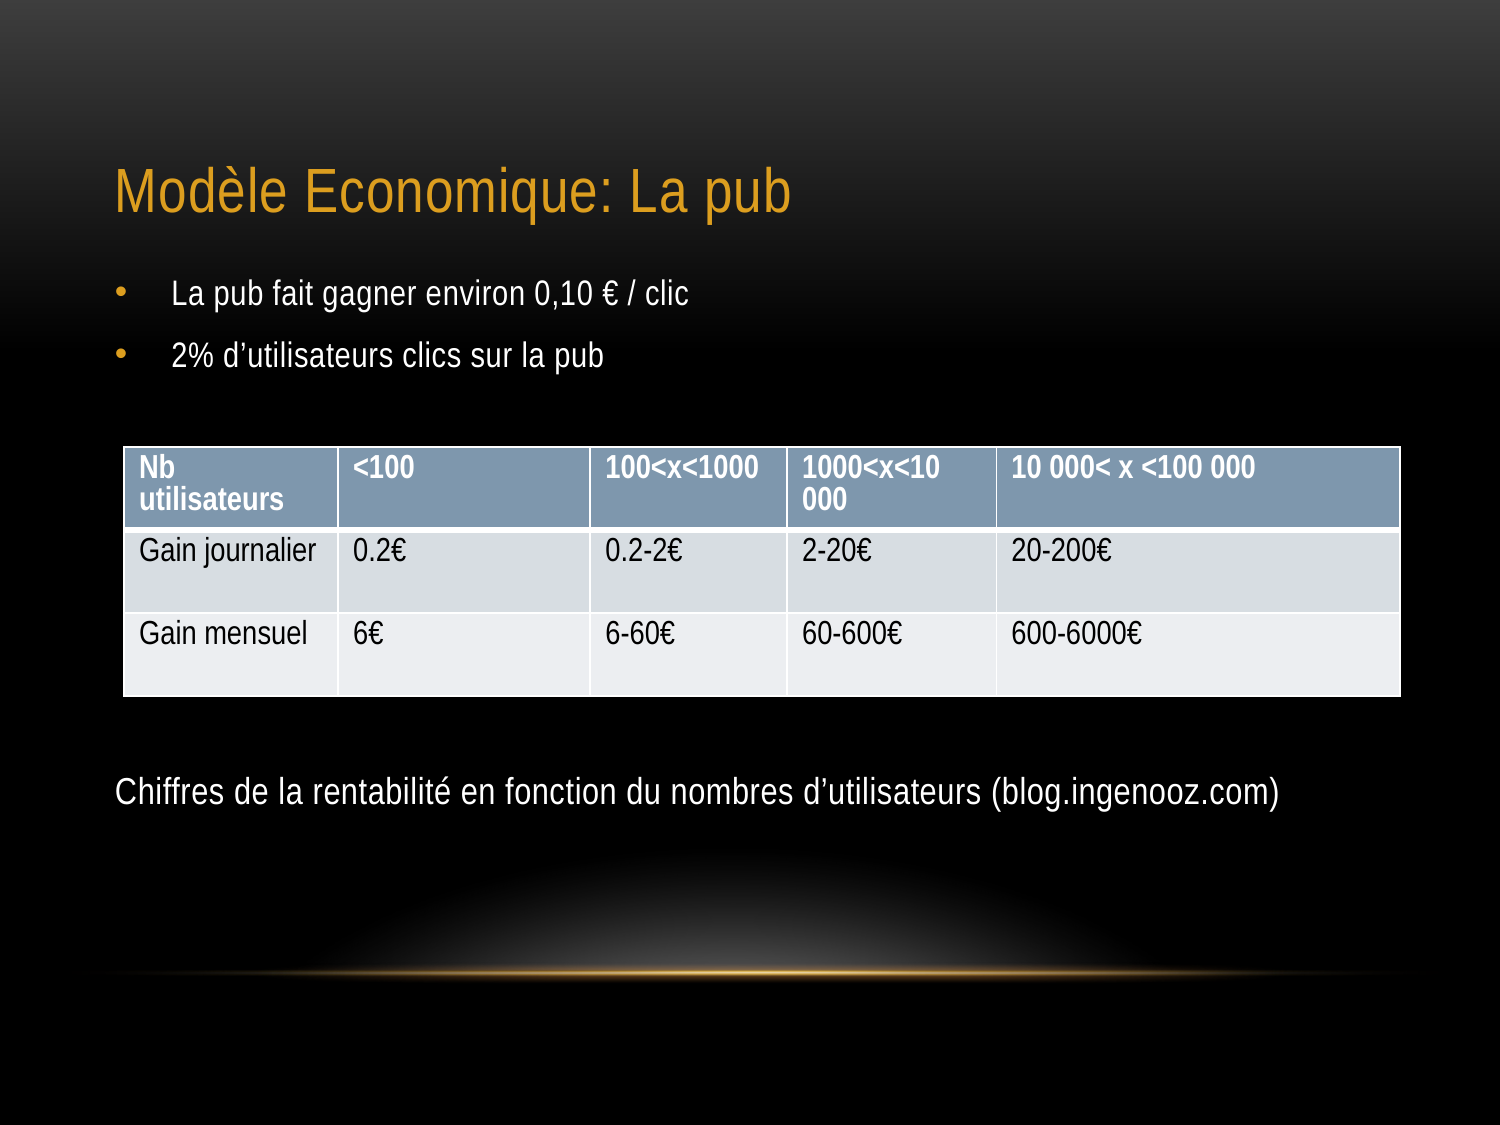

# Modèle Economique: La pub
La pub fait gagner environ 0,10 € / clic
2% d’utilisateurs clics sur la pub

Chiffres de la rentabilité en fonction du nombres d’utilisateurs (blog.ingenooz.com)

| Nb utilisateurs | <100 | 100<x<1000 | 1000<x<10 000 | 10 000< x <100 000 |
| --- | --- | --- | --- | --- |
| Gain journalier | 0.2€ | 0.2-2€ | 2-20€ | 20-200€ |
| Gain mensuel | 6€ | 6-60€ | 60-600€ | 600-6000€ |